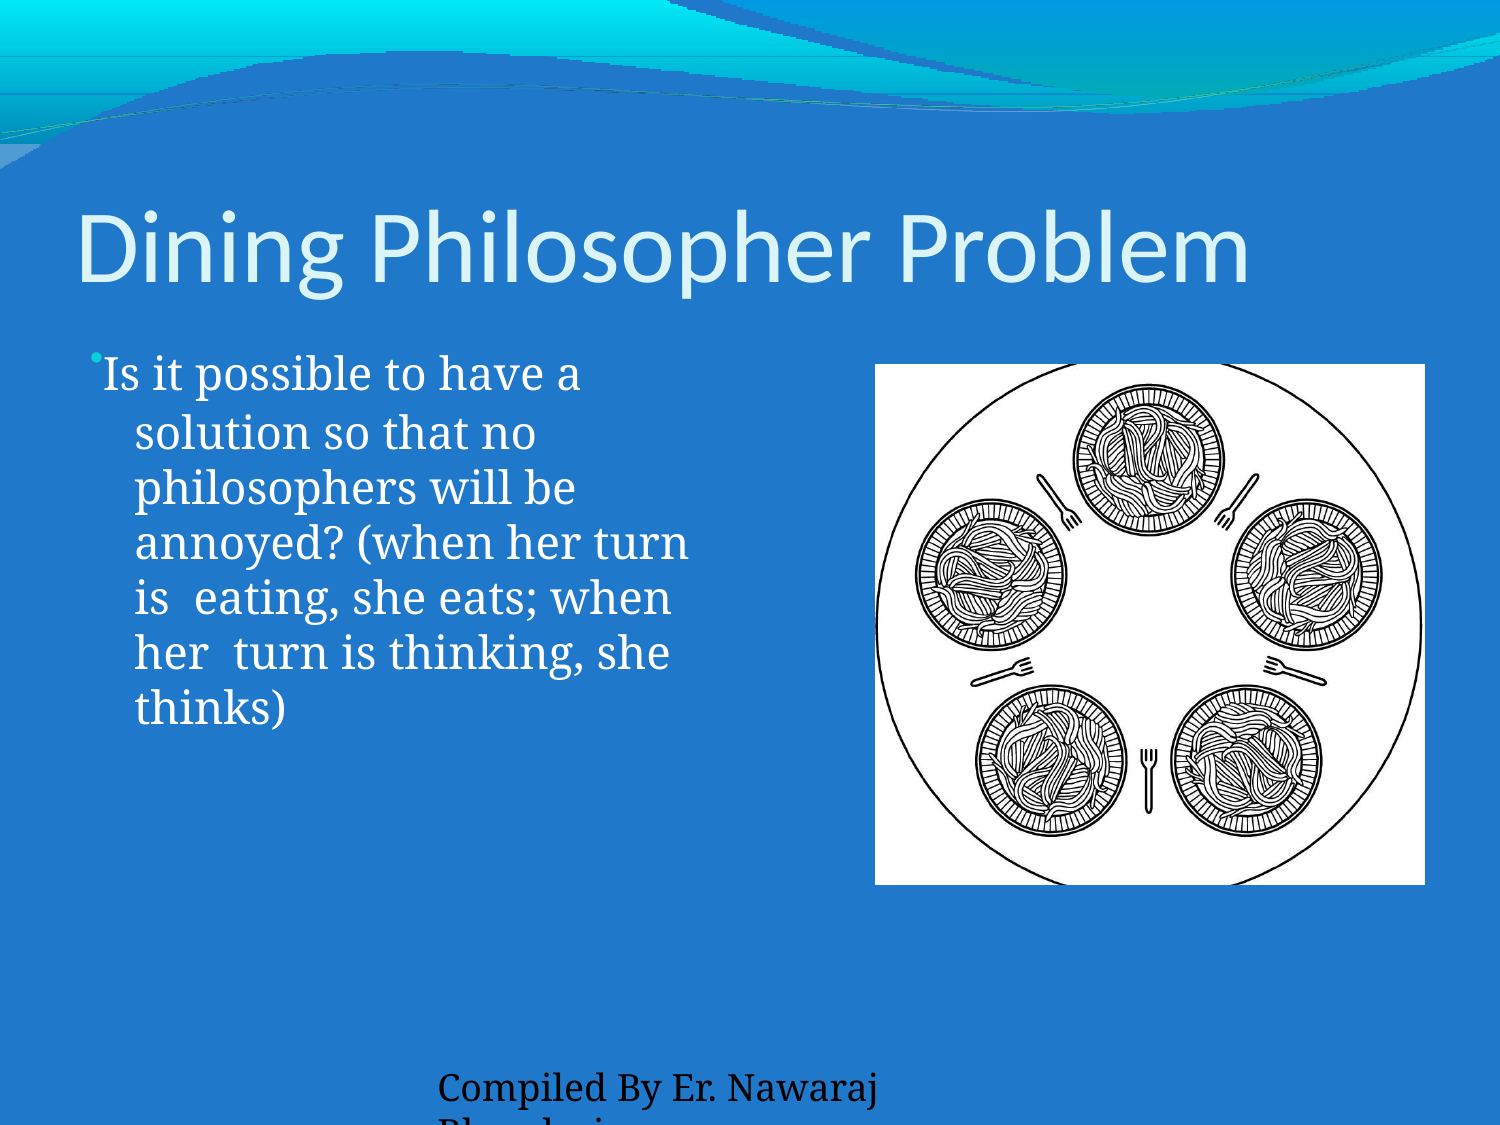

# Dining Philosopher Problem
•Is it possible to have a  solution so that no  philosophers will be  annoyed? (when her turn is  eating, she eats; when her  turn is thinking, she thinks)

Compiled By Er. Nawaraj Bhandari